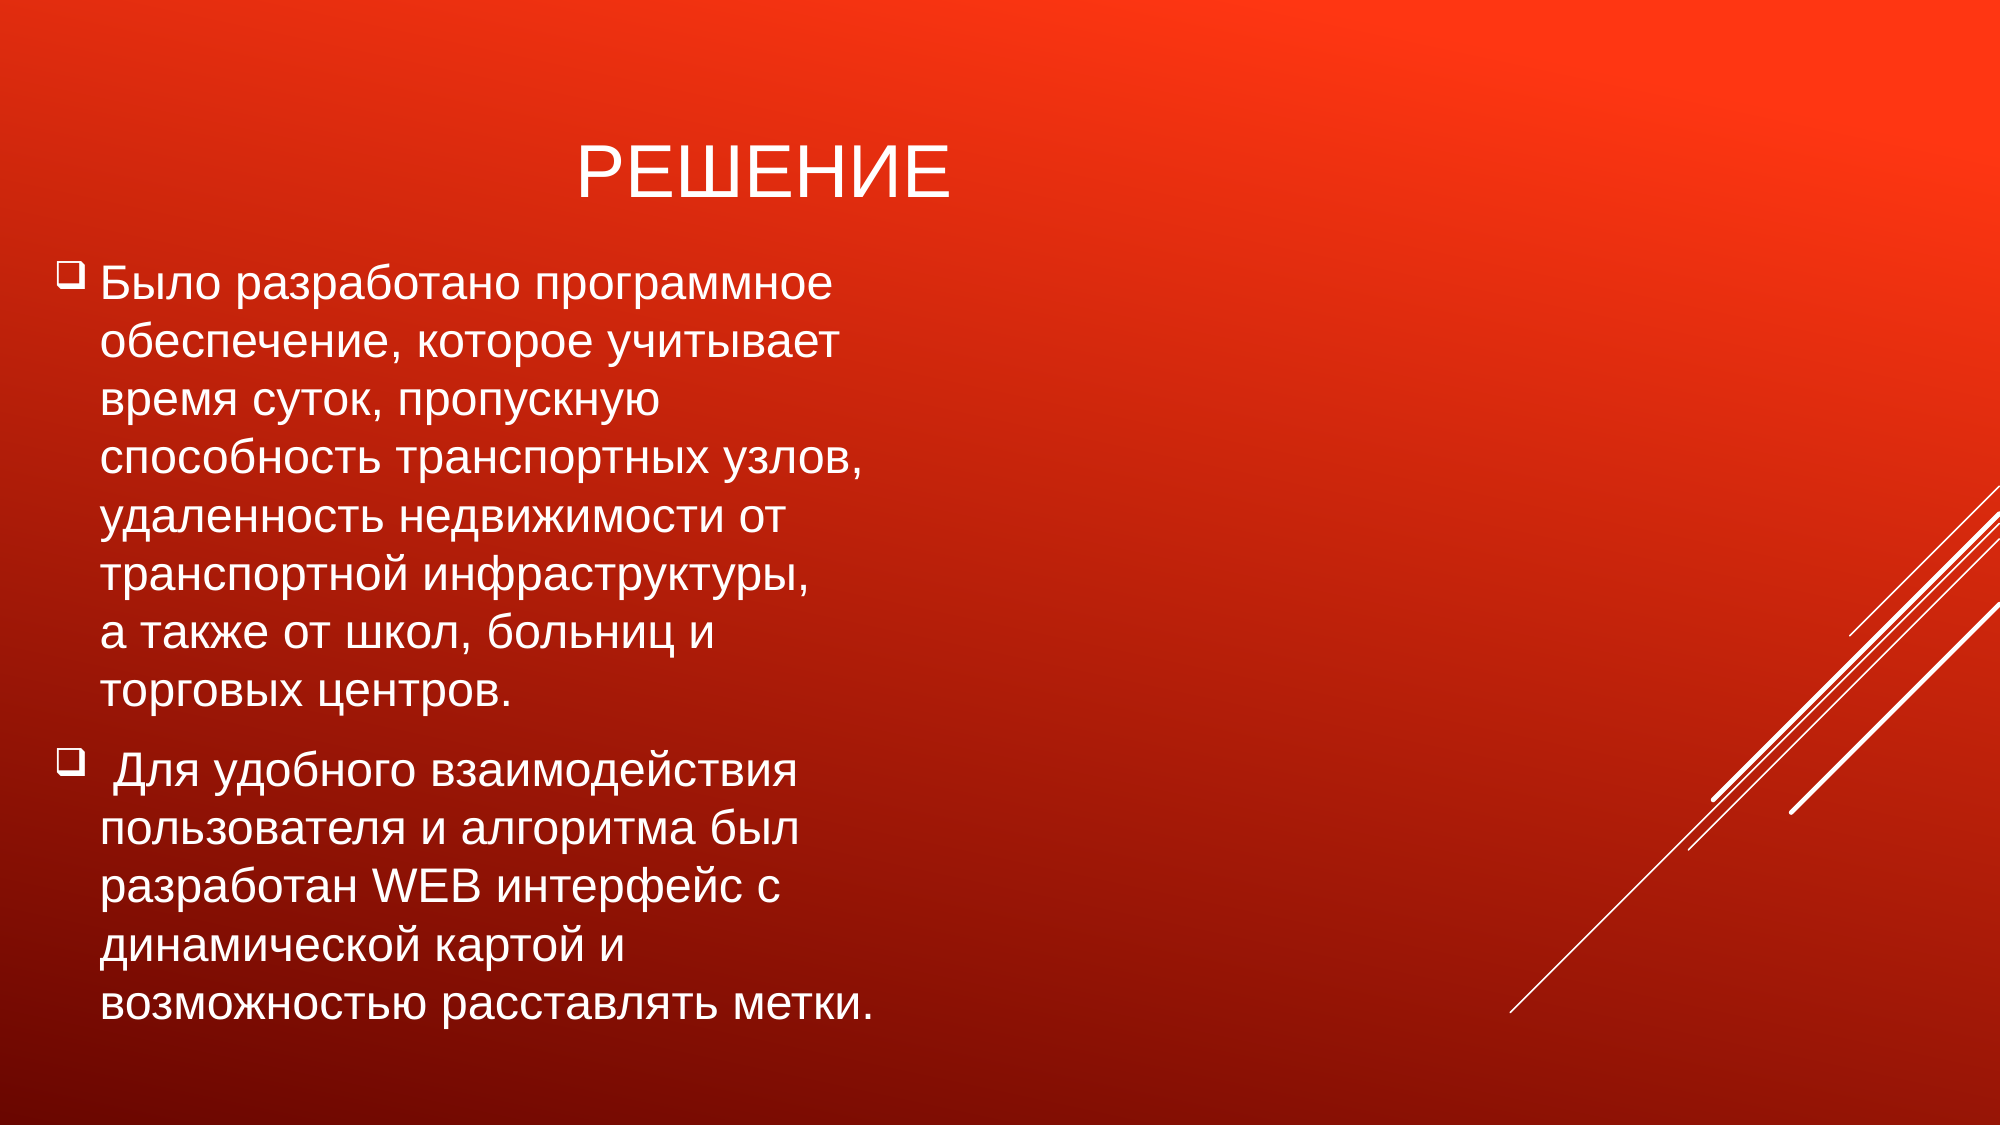

# Решение
Было разработано программное обеспечение, которое учитывает время суток, пропускную способность транспортных узлов, удаленность недвижимости от транспортной инфраструктуры,
а также от школ, больниц и торговых центров.
 Для удобного взаимодействия пользователя и алгоритма был разработан WEB интерфейс с динамической картой и возможностью расставлять метки.